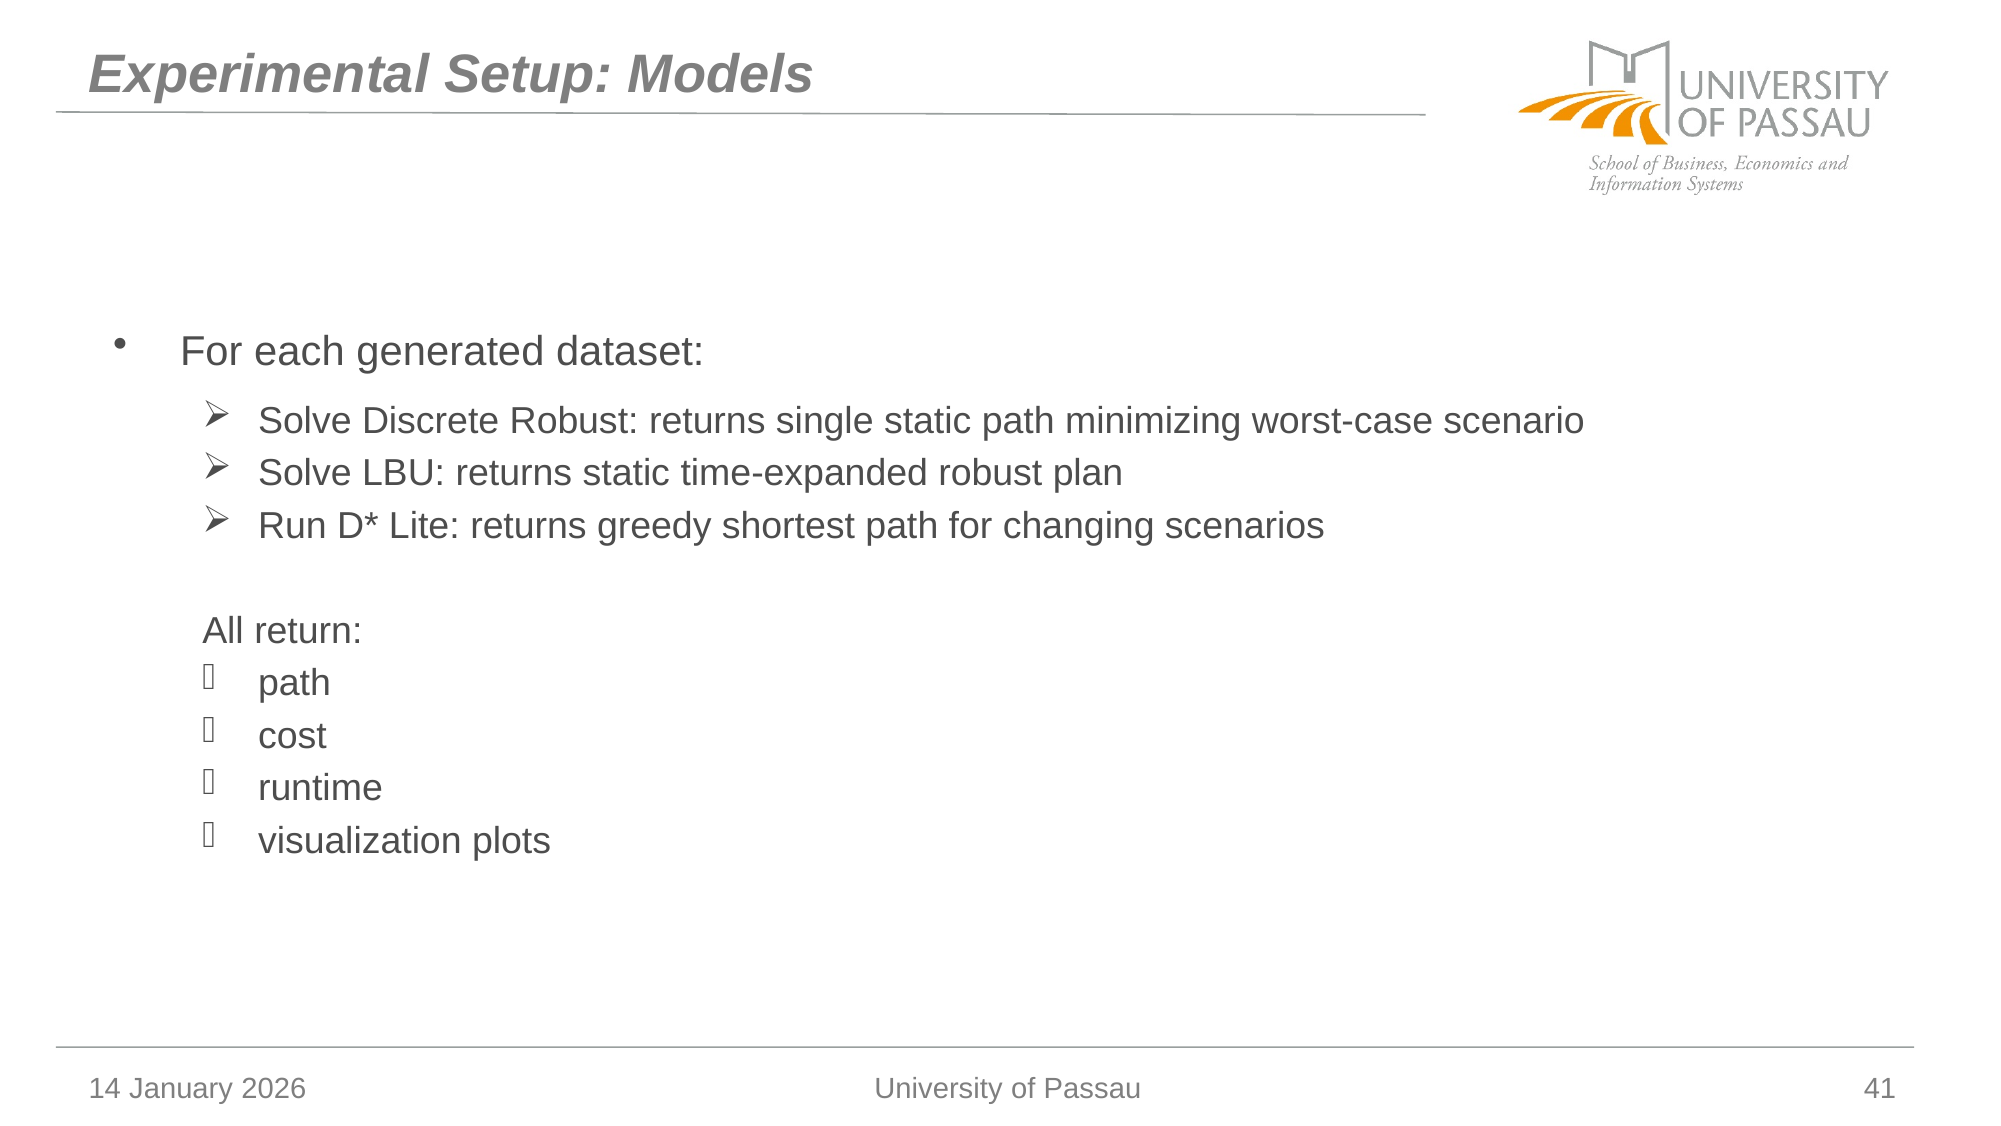

# Experimental Setup: Models
For each generated dataset:
Solve Discrete Robust: returns single static path minimizing worst-case scenario
Solve LBU: returns static time-expanded robust plan
Run D* Lite: returns greedy shortest path for changing scenarios

All return:
path
cost
runtime
visualization plots
14 January 2026
University of Passau
41